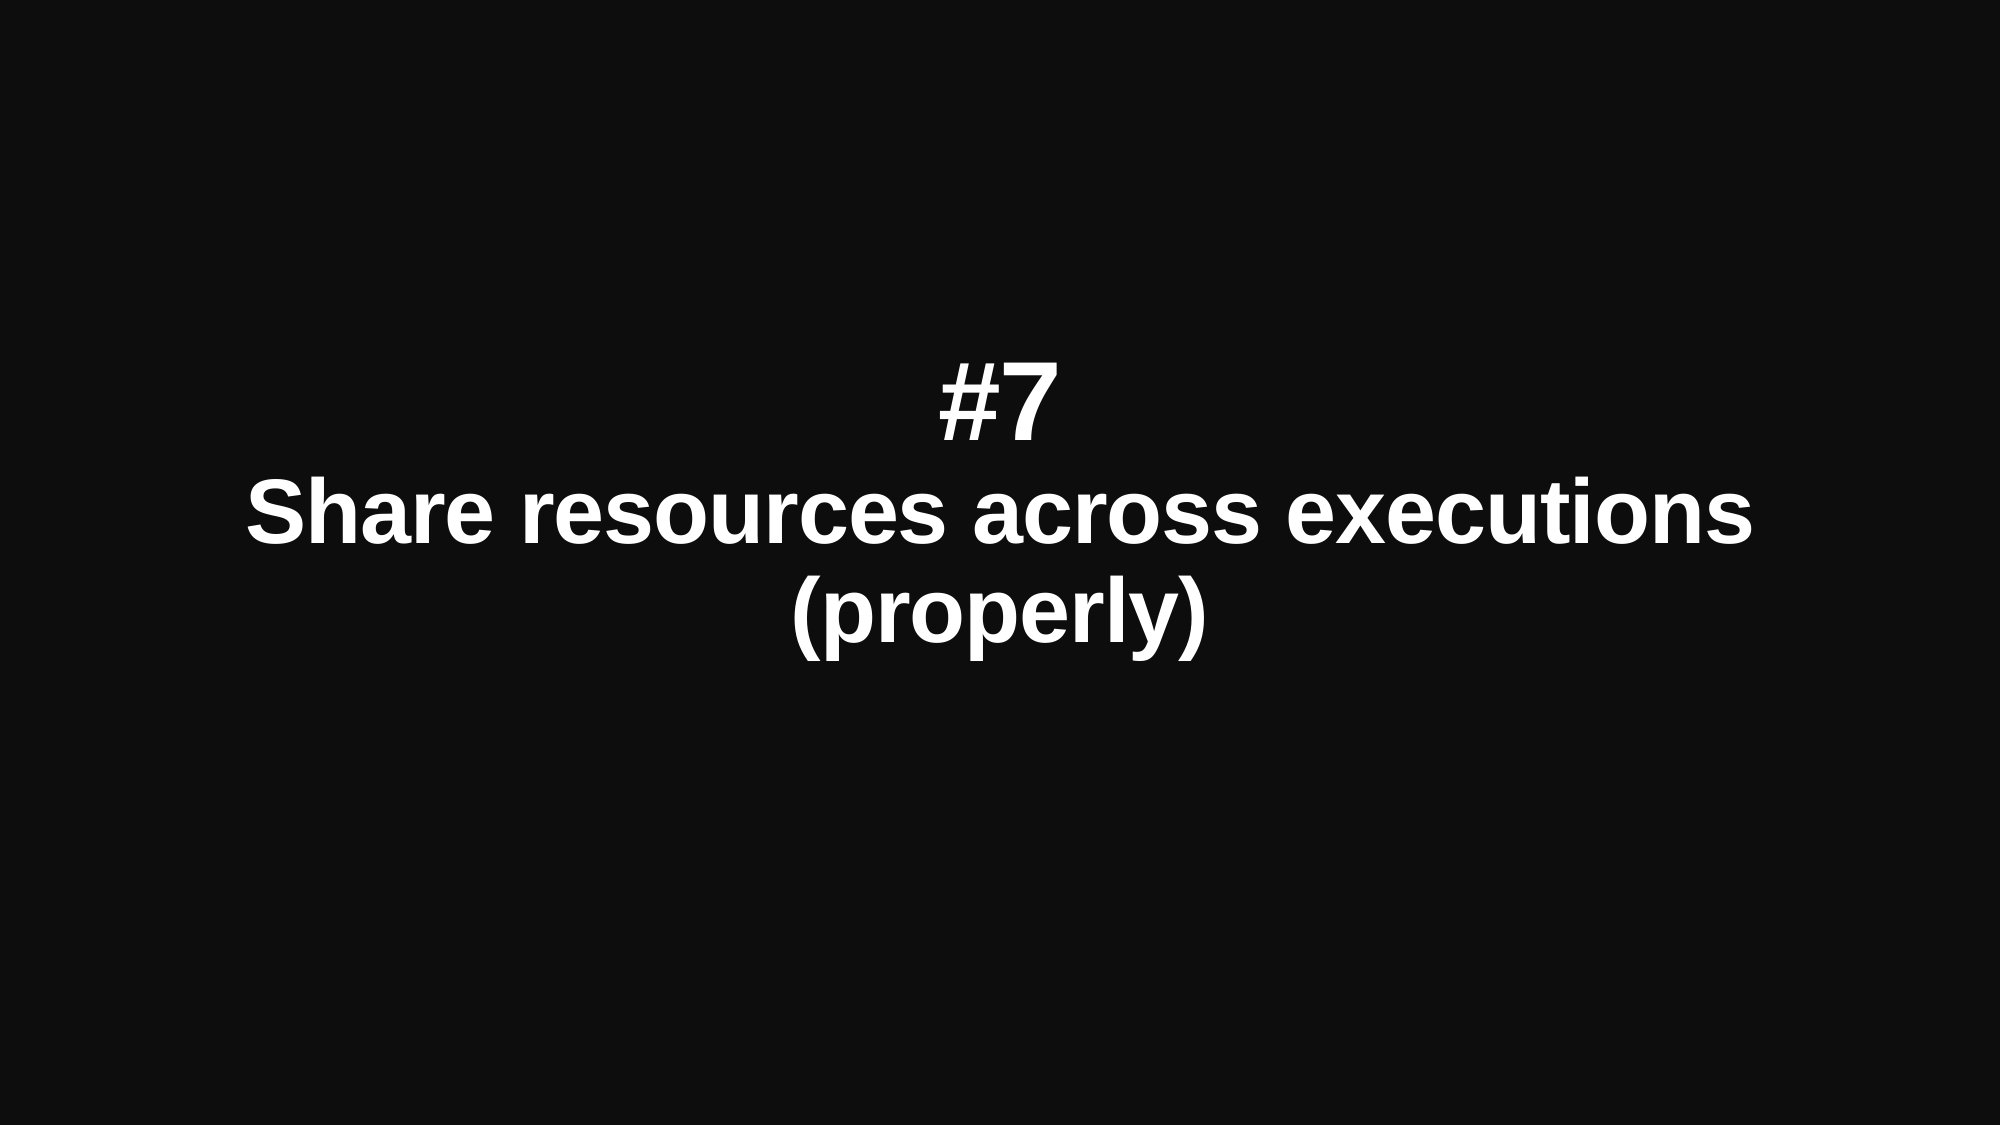

# #7 Share resources across executions (properly)